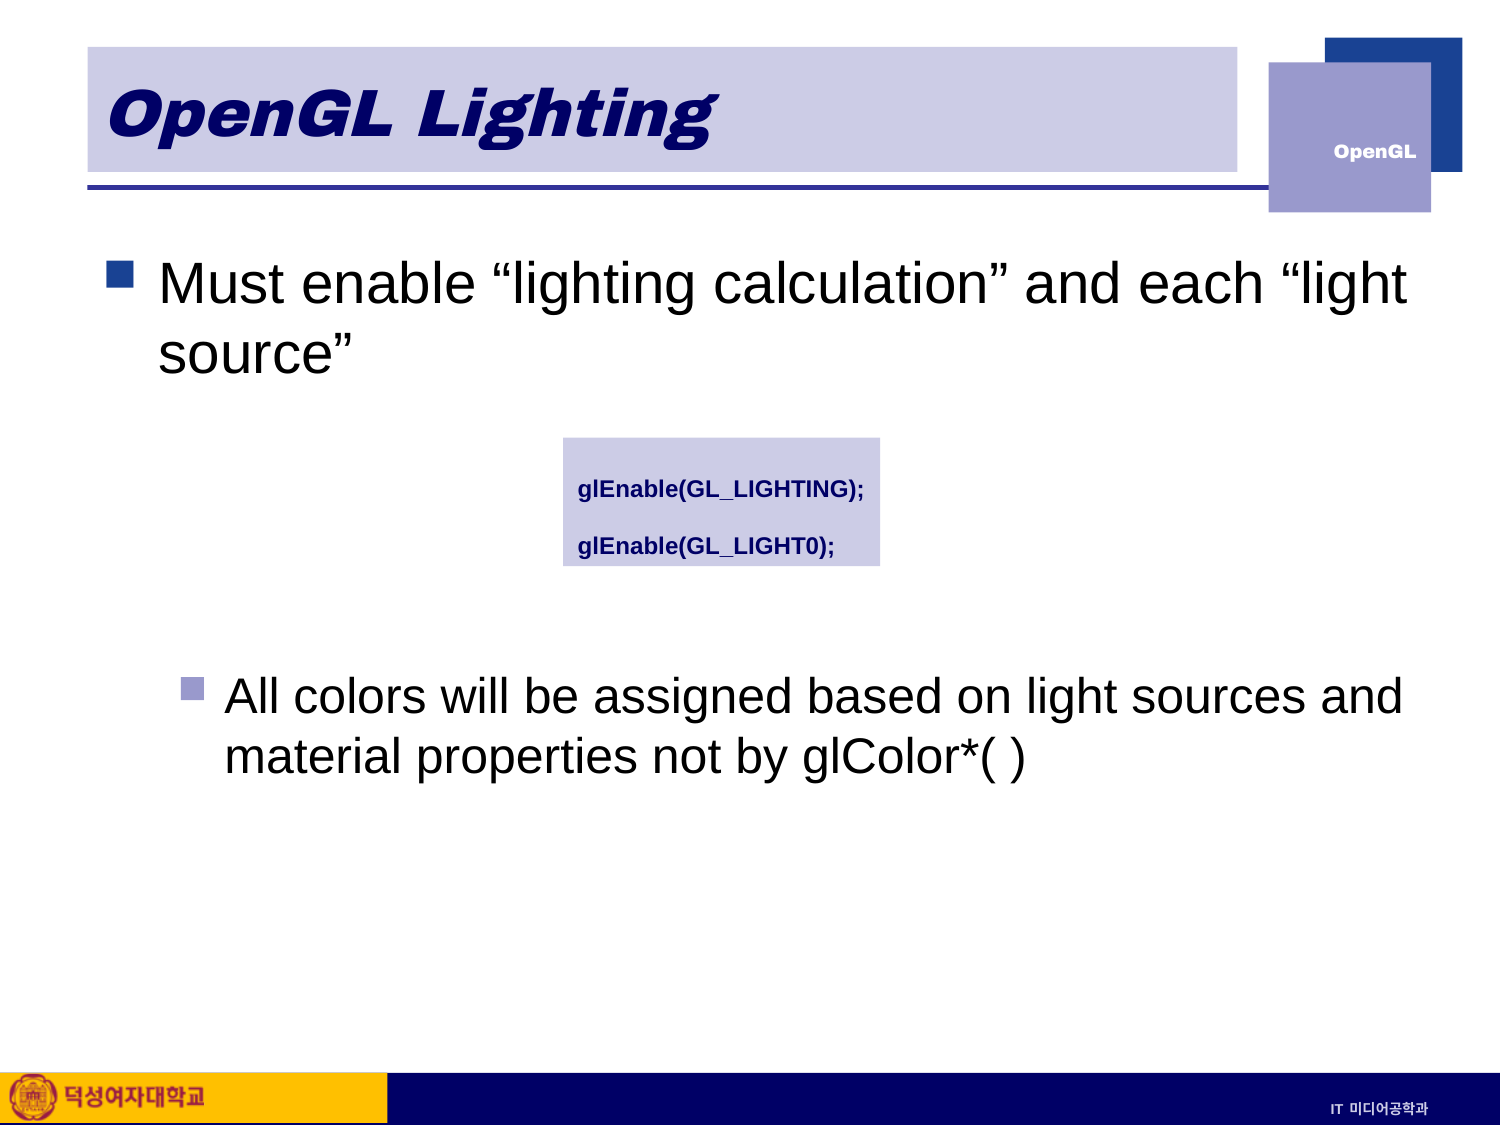

# OpenGL Lighting
Must enable “lighting calculation” and each “light source”

All colors will be assigned based on light sources and material properties not by glColor*( )
glEnable(GL_LIGHTING);
glEnable(GL_LIGHT0);